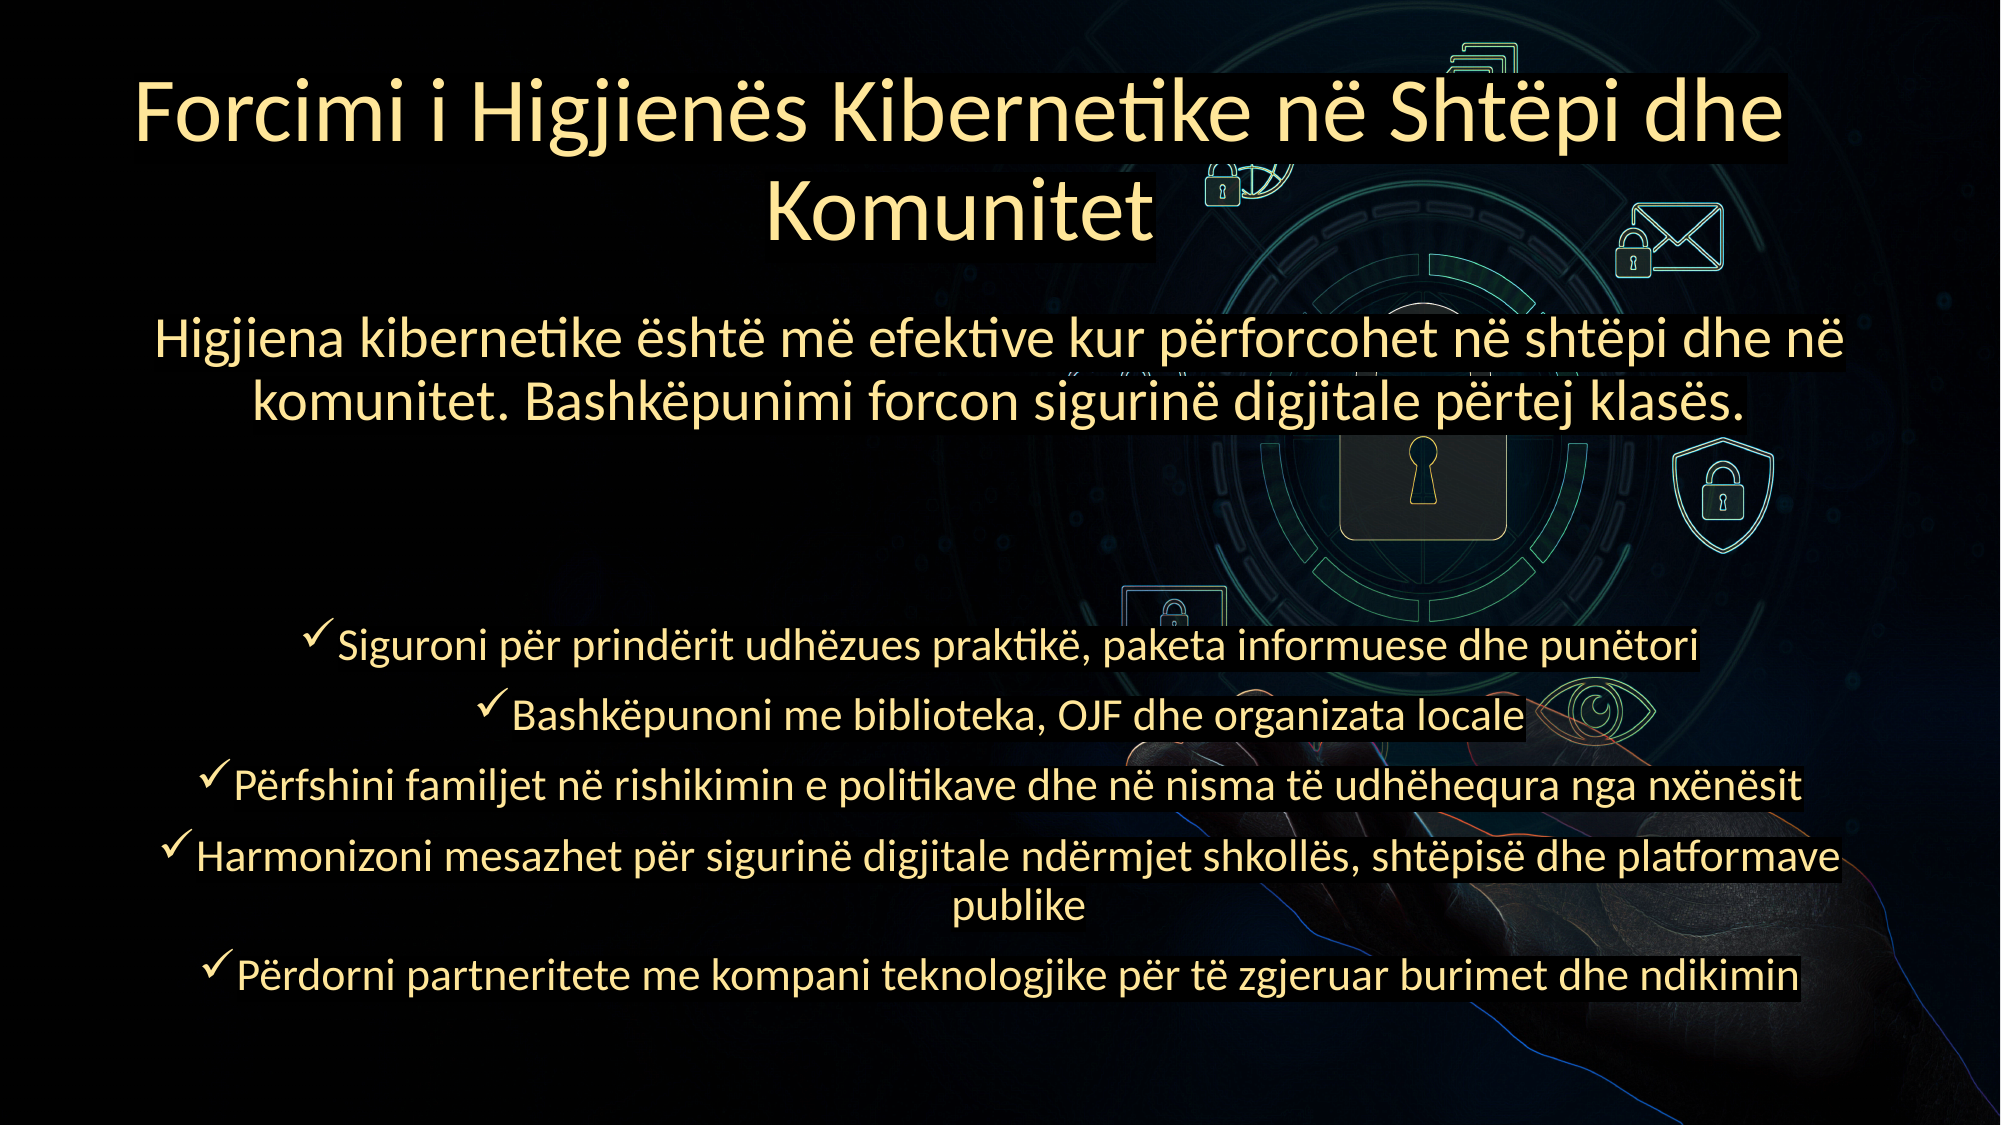

# Forcimi i Higjienës Kibernetike në Shtëpi dhe Komunitet
Higjiena kibernetike është më efektive kur përforcohet në shtëpi dhe në komunitet. Bashkëpunimi forcon sigurinë digjitale përtej klasës.

Siguroni për prindërit udhëzues praktikë, paketa informuese dhe punëtori
Bashkëpunoni me biblioteka, OJF dhe organizata locale
Përfshini familjet në rishikimin e politikave dhe në nisma të udhëhequra nga nxënësit
Harmonizoni mesazhet për sigurinë digjitale ndërmjet shkollës, shtëpisë dhe platformave publike
Përdorni partneritete me kompani teknologjike për të zgjeruar burimet dhe ndikimin